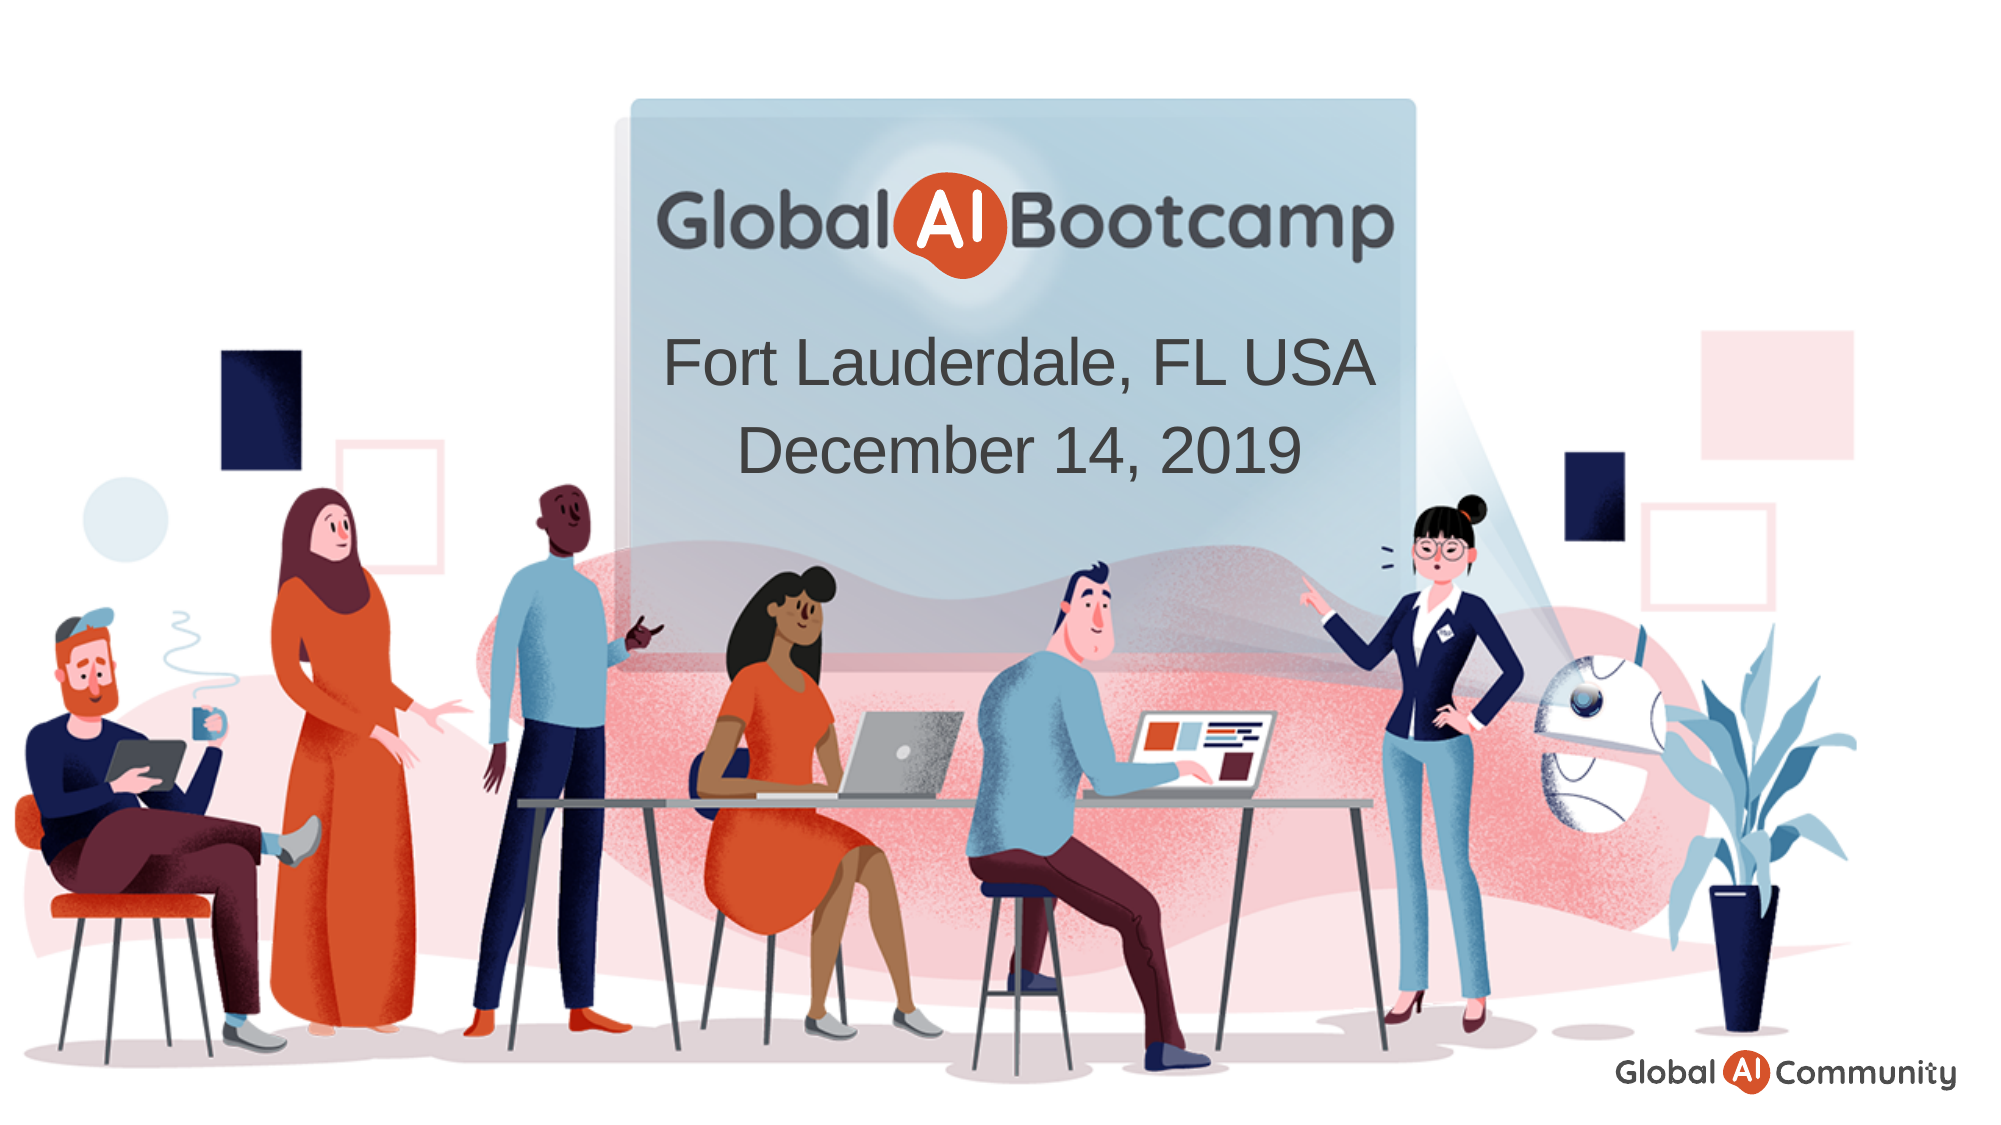

# Fort Lauderdale, FL USA December 14, 2019